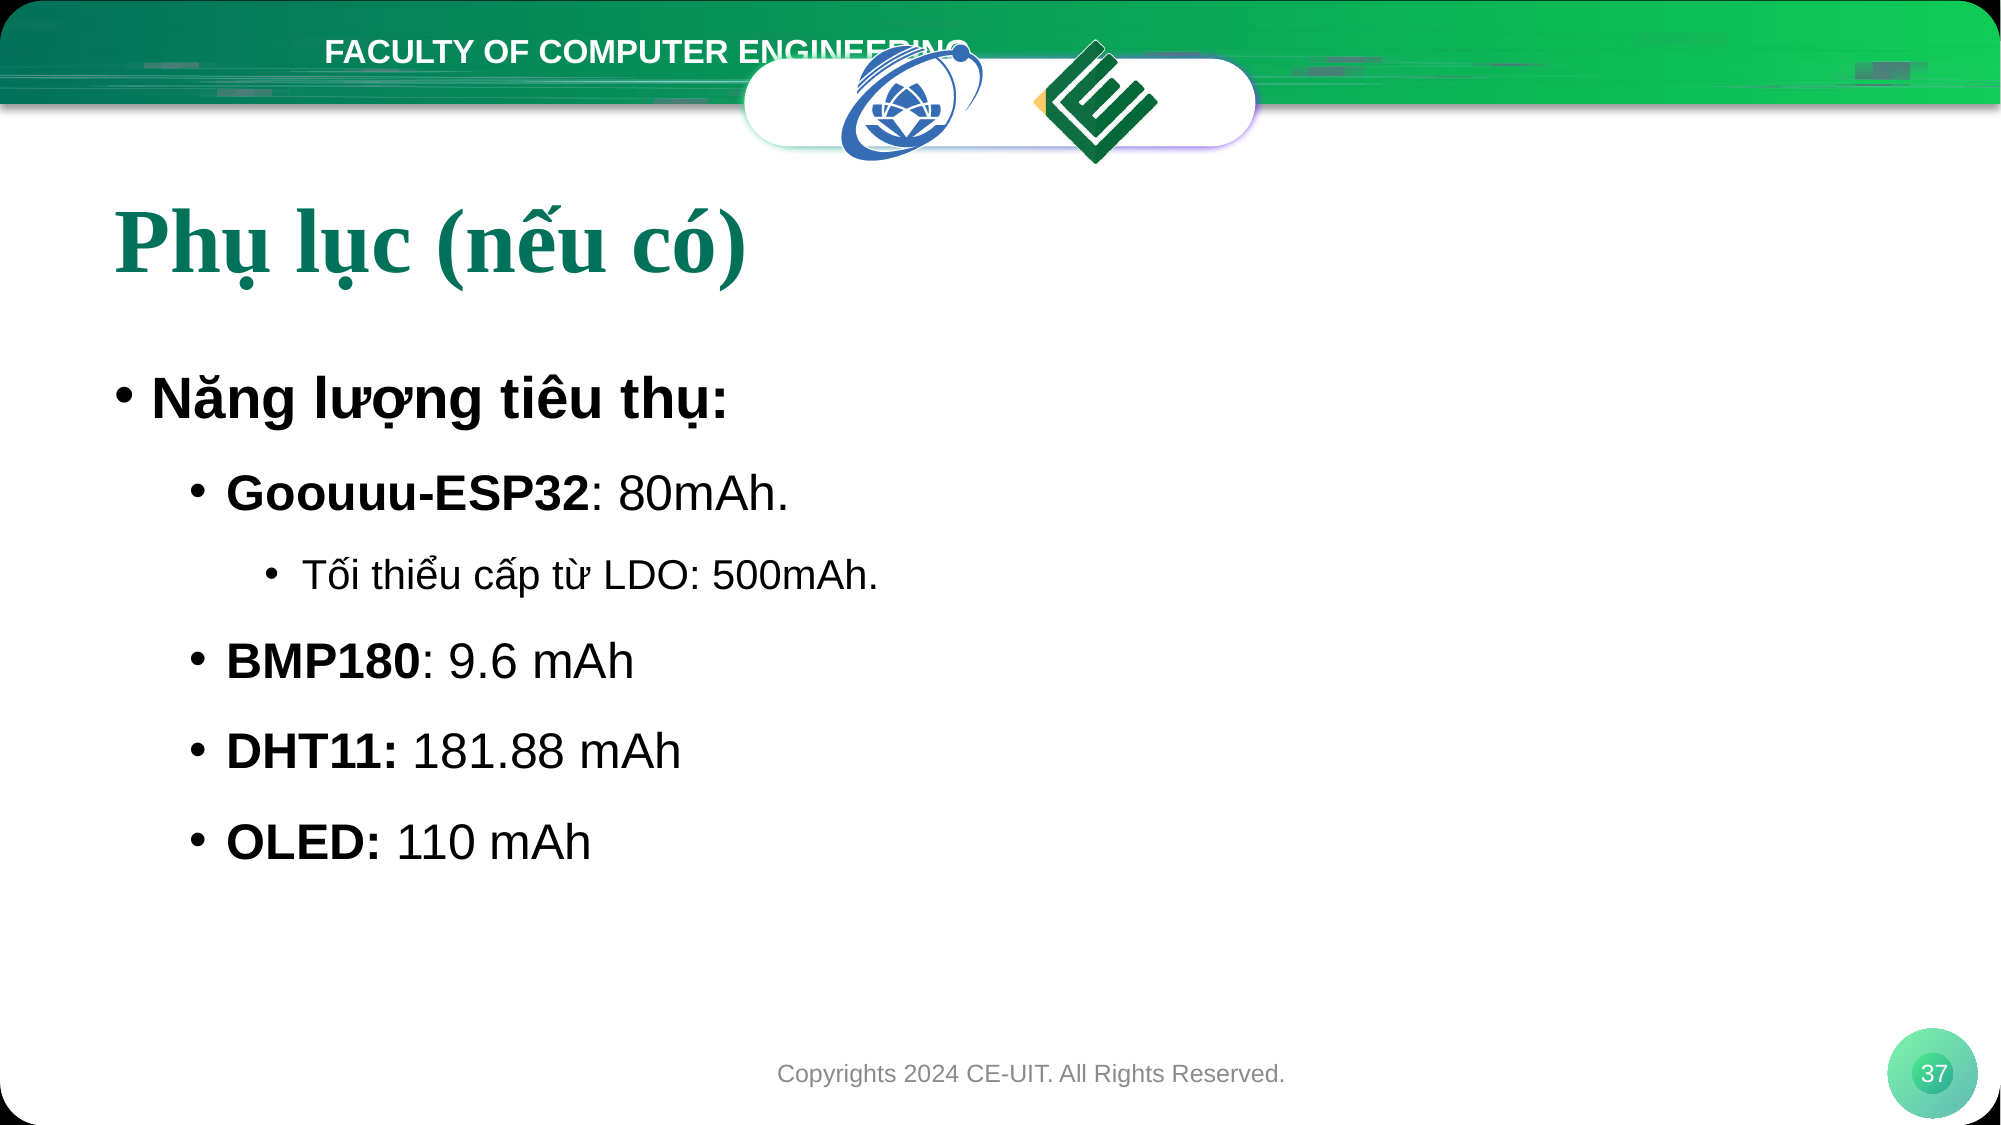

# Phụ lục (nếu có)
Năng lượng tiêu thụ:
Goouuu-ESP32: 80mAh.
Tối thiểu cấp từ LDO: 500mAh.
BMP180: 9.6 mAh
DHT11: 181.88 mAh
OLED: 110 mAh

Copyrights 2024 CE-UIT. All Rights Reserved.
37